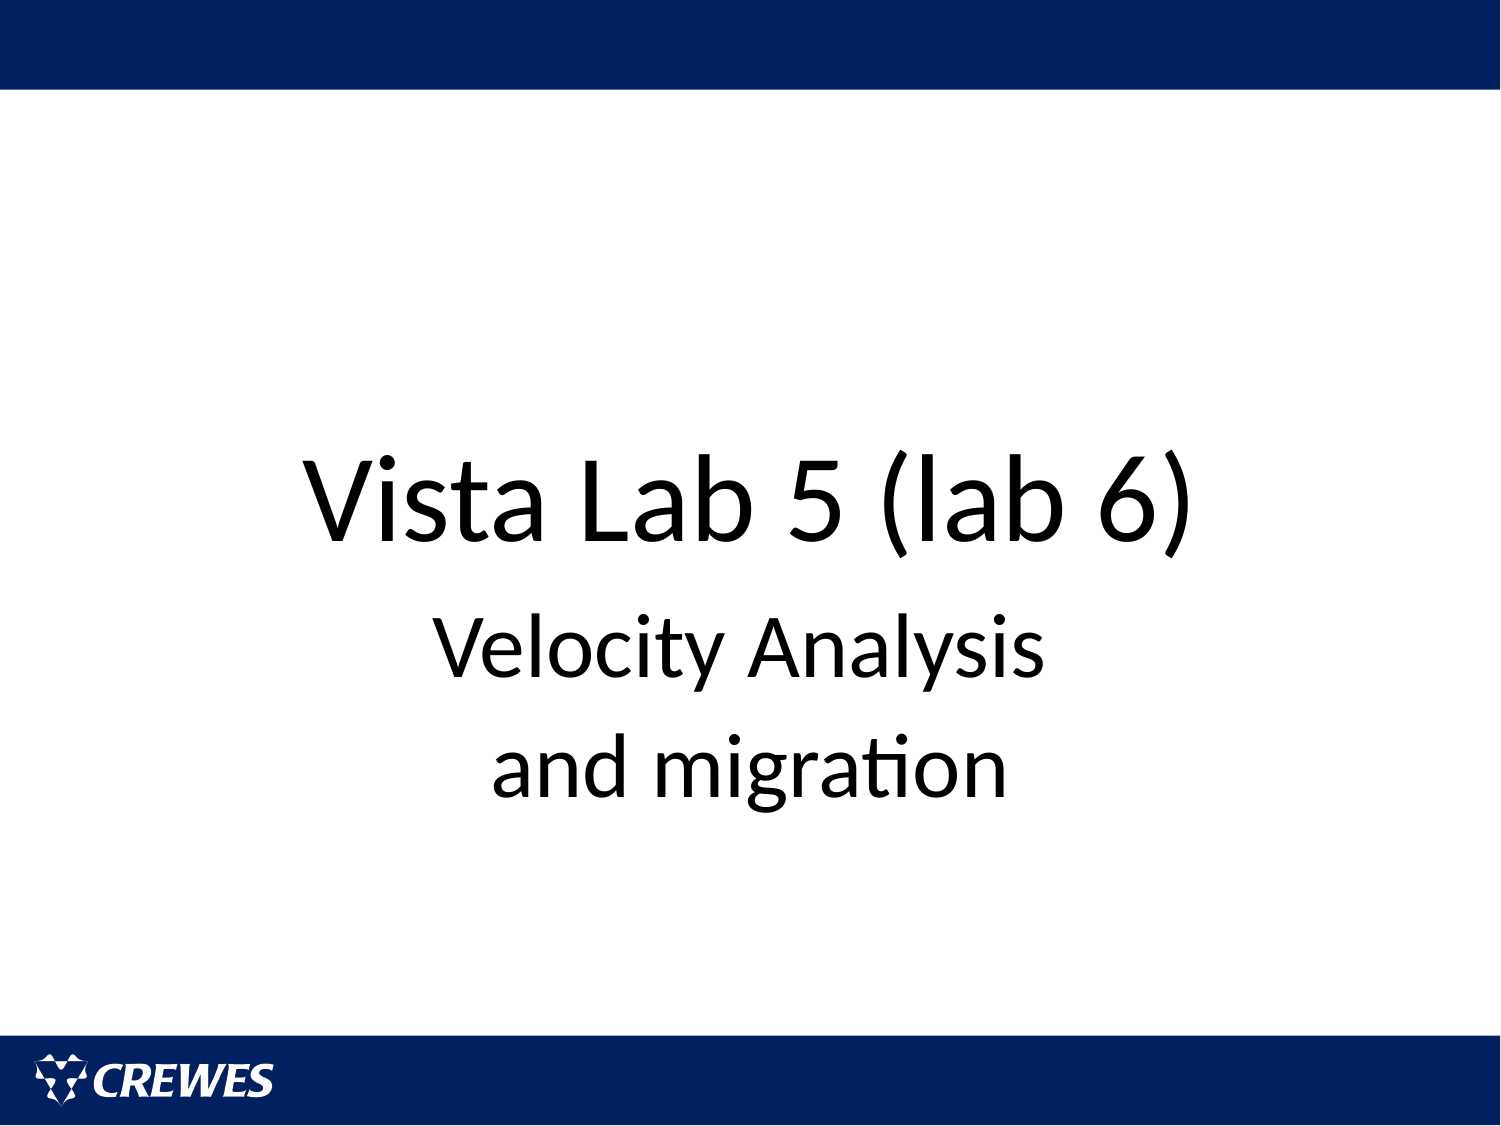

# Vista Lab 5 (lab 6)
Velocity Analysis
and migration